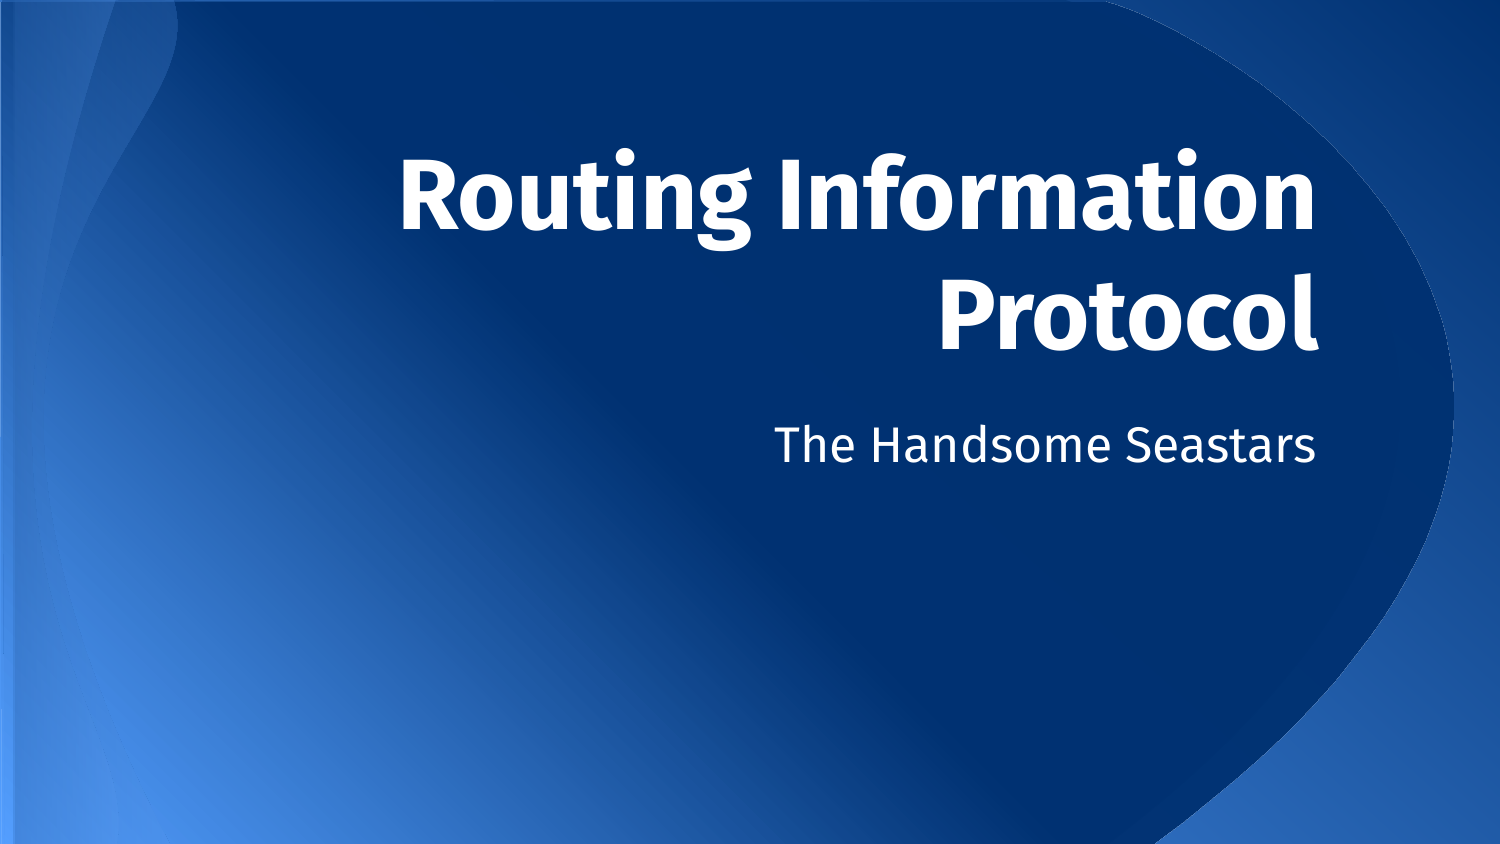

# Routing Information Protocol
The Handsome Seastars